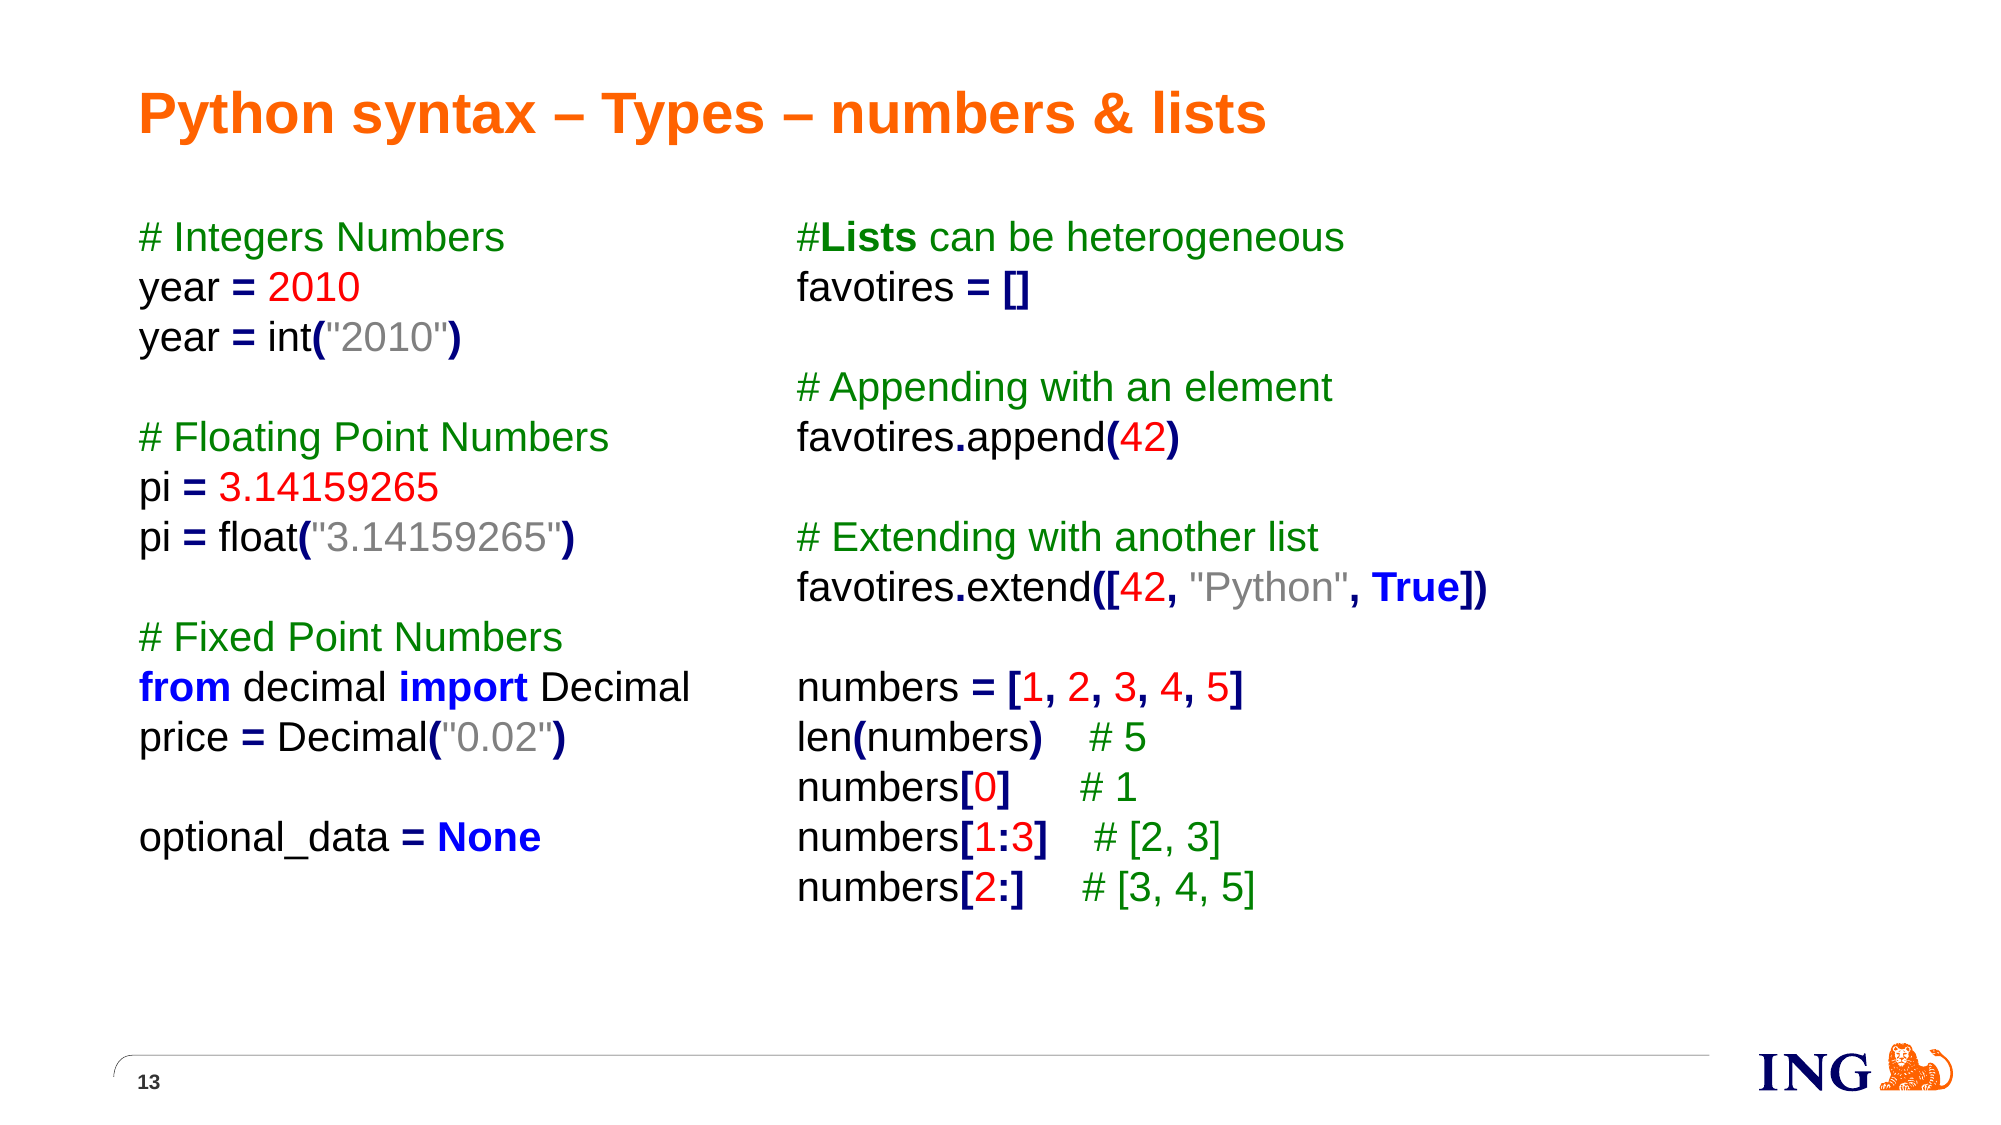

# Python syntax – Types – numbers & lists
# Integers Numbers
year = 2010
year = int("2010")

# Floating Point Numbers
pi = 3.14159265
pi = float("3.14159265")

# Fixed Point Numbers
from decimal import Decimal
price = Decimal("0.02")

optional_data = None
#Lists can be heterogeneous
favotires = []

# Appending with an element
favotires.append(42)

# Extending with another list
favotires.extend([42, "Python", True])

numbers = [1, 2, 3, 4, 5]
len(numbers)    # 5
numbers[0]      # 1
numbers[1:3]    # [2, 3]
numbers[2:]     # [3, 4, 5]
13